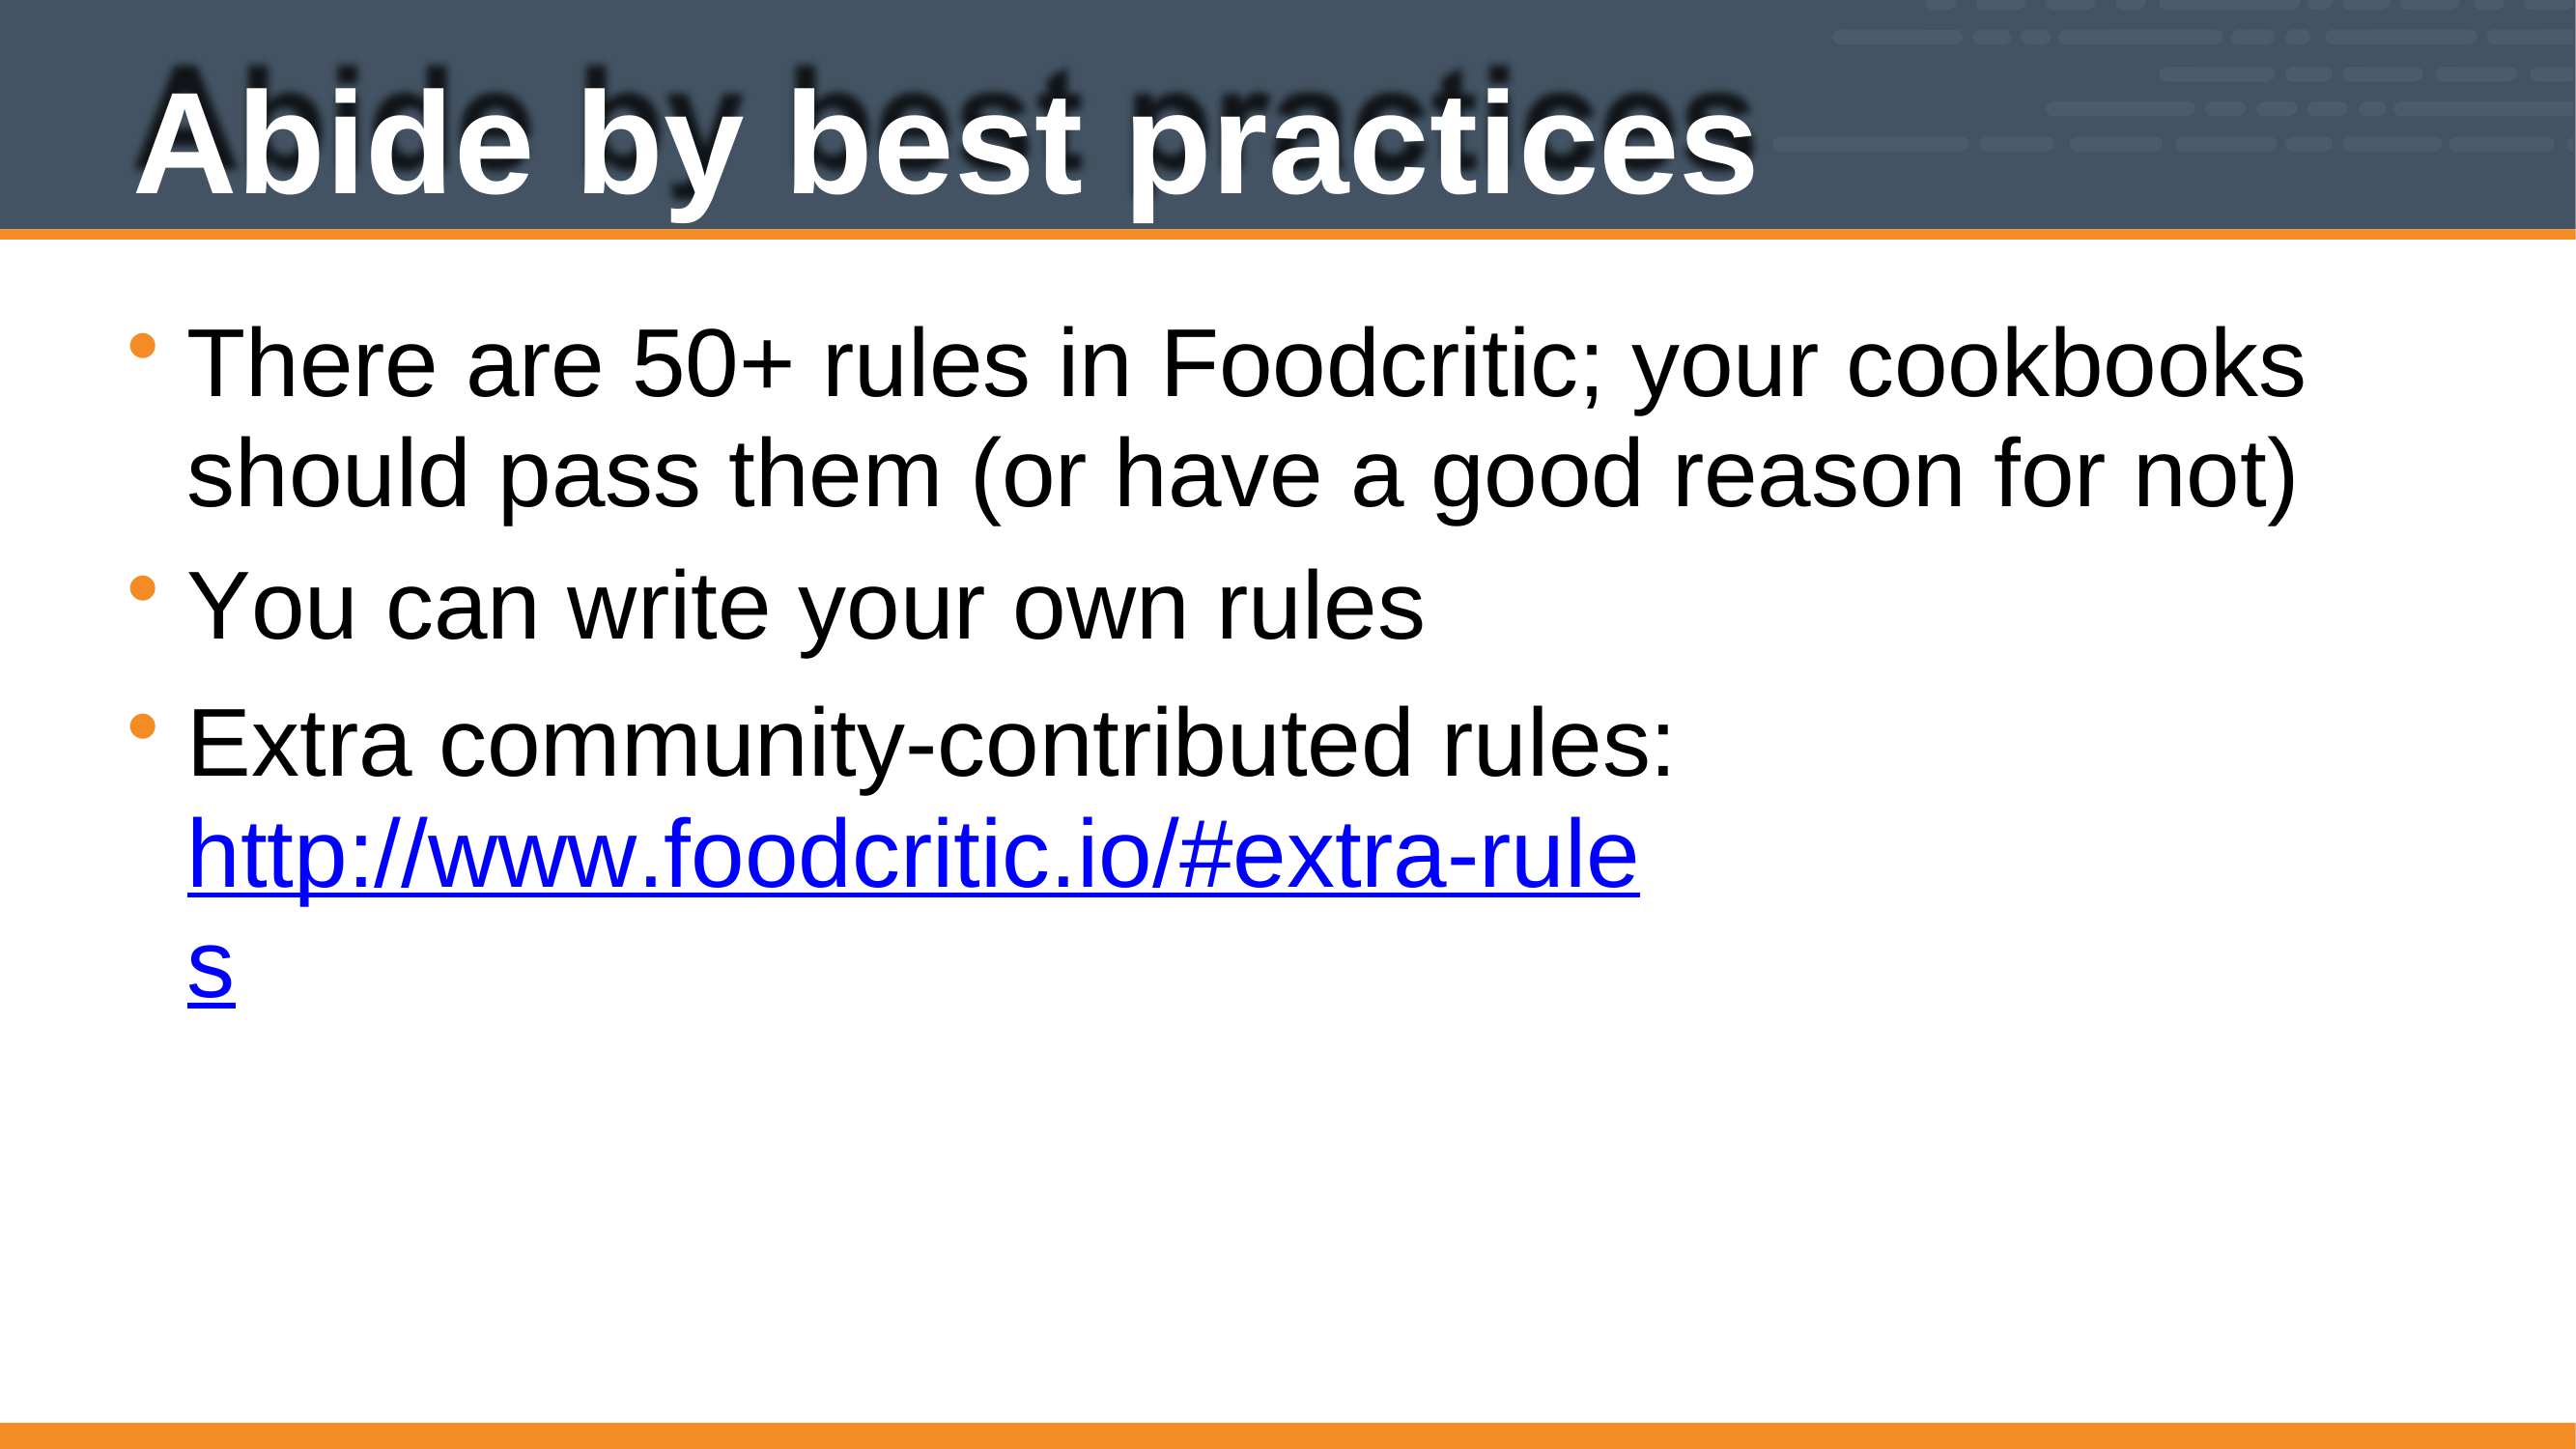

# Abide by best practices

There are 50+ rules in Foodcritic; your cookbooks should pass them (or have a good reason for not)
You can write your own rules
Extra community-contributed rules: http://www.foodcritic.io/#extra-rules